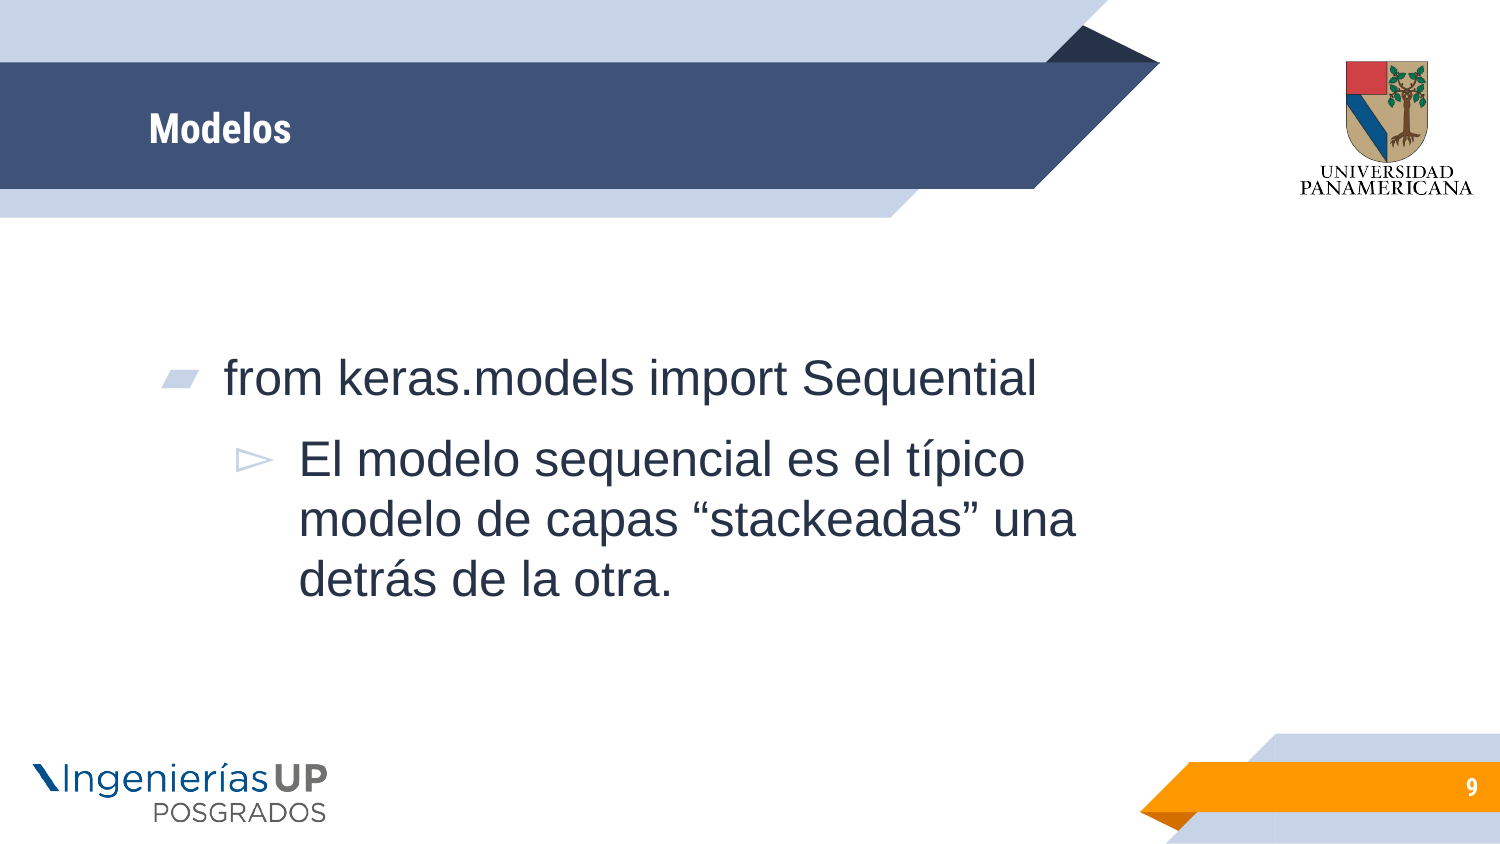

# Modelos
from keras.models import Sequential
El modelo sequencial es el típico modelo de capas “stackeadas” una detrás de la otra.
9